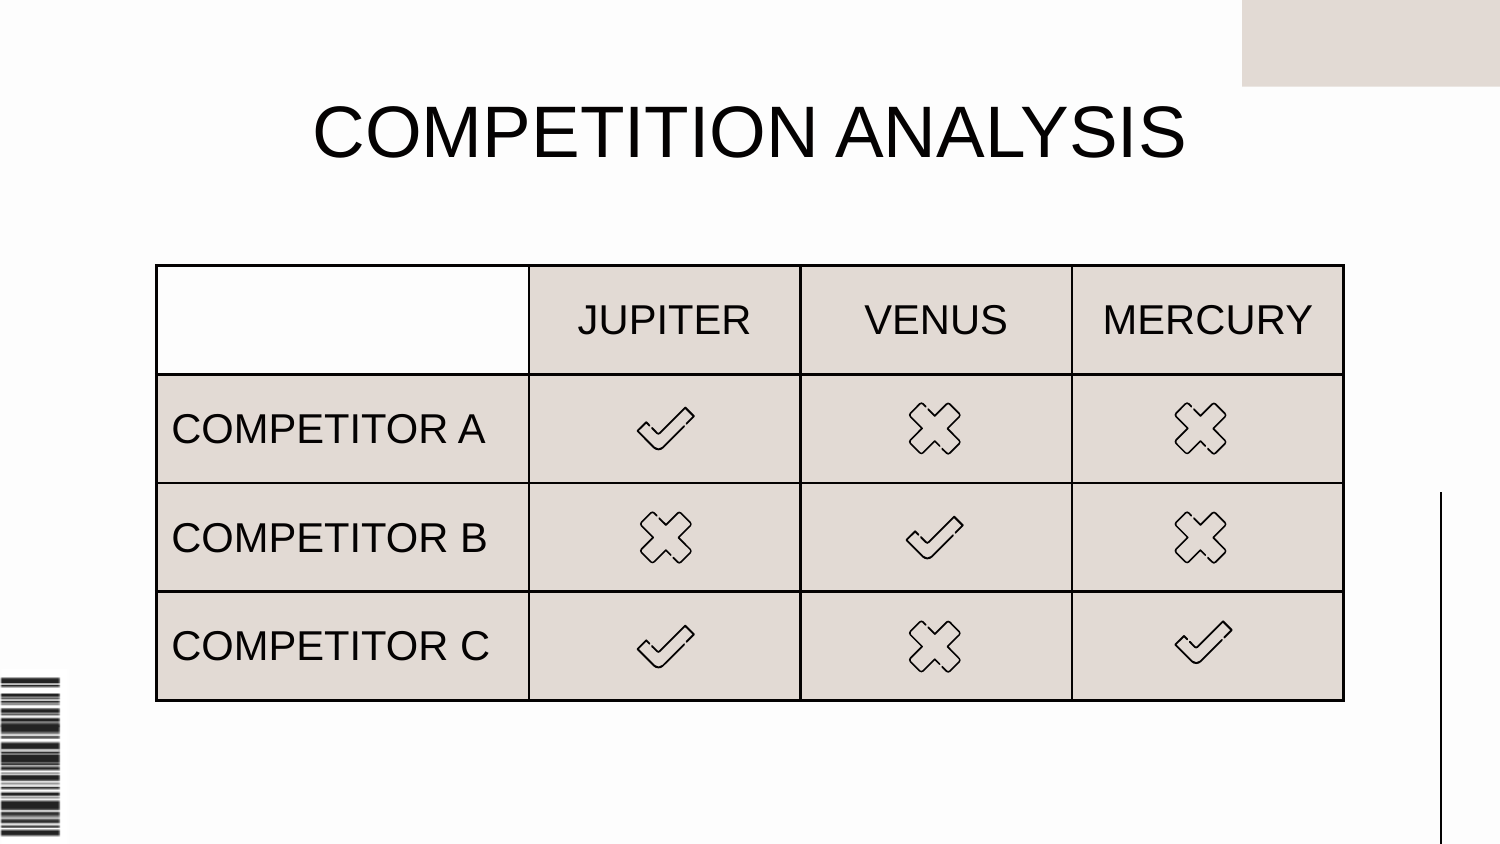

# COMPETITION ANALYSIS
|  | JUPITER | VENUS | MERCURY |
| --- | --- | --- | --- |
| COMPETITOR A |  |  |  |
| COMPETITOR B |  |  |  |
| COMPETITOR C |  |  |  |